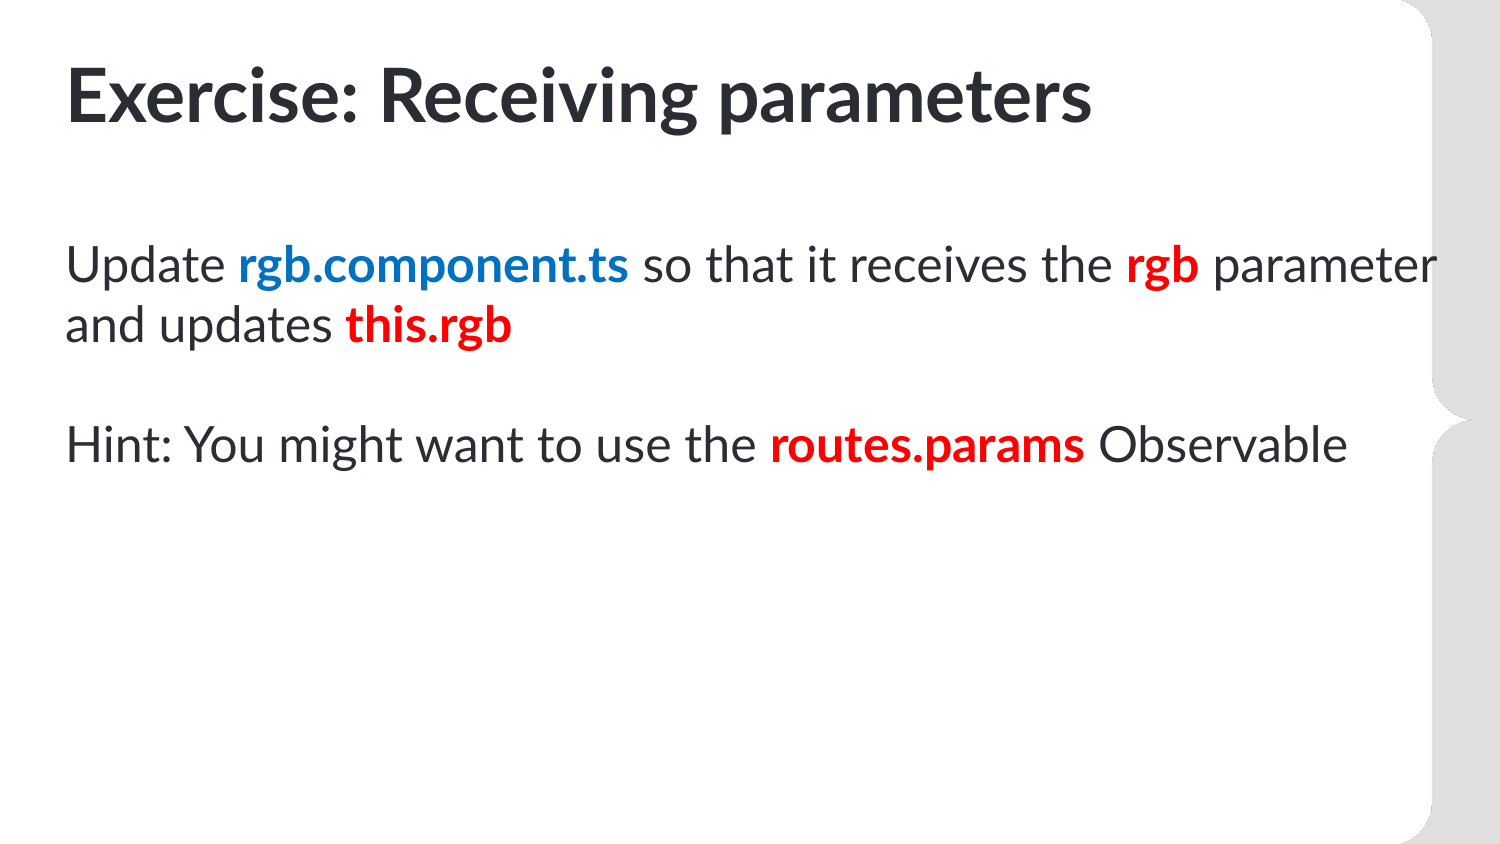

# Exercise: Receiving parameters
Update rgb.component.ts so that it receives the rgb parameter and updates this.rgb

Hint: You might want to use the routes.params Observable